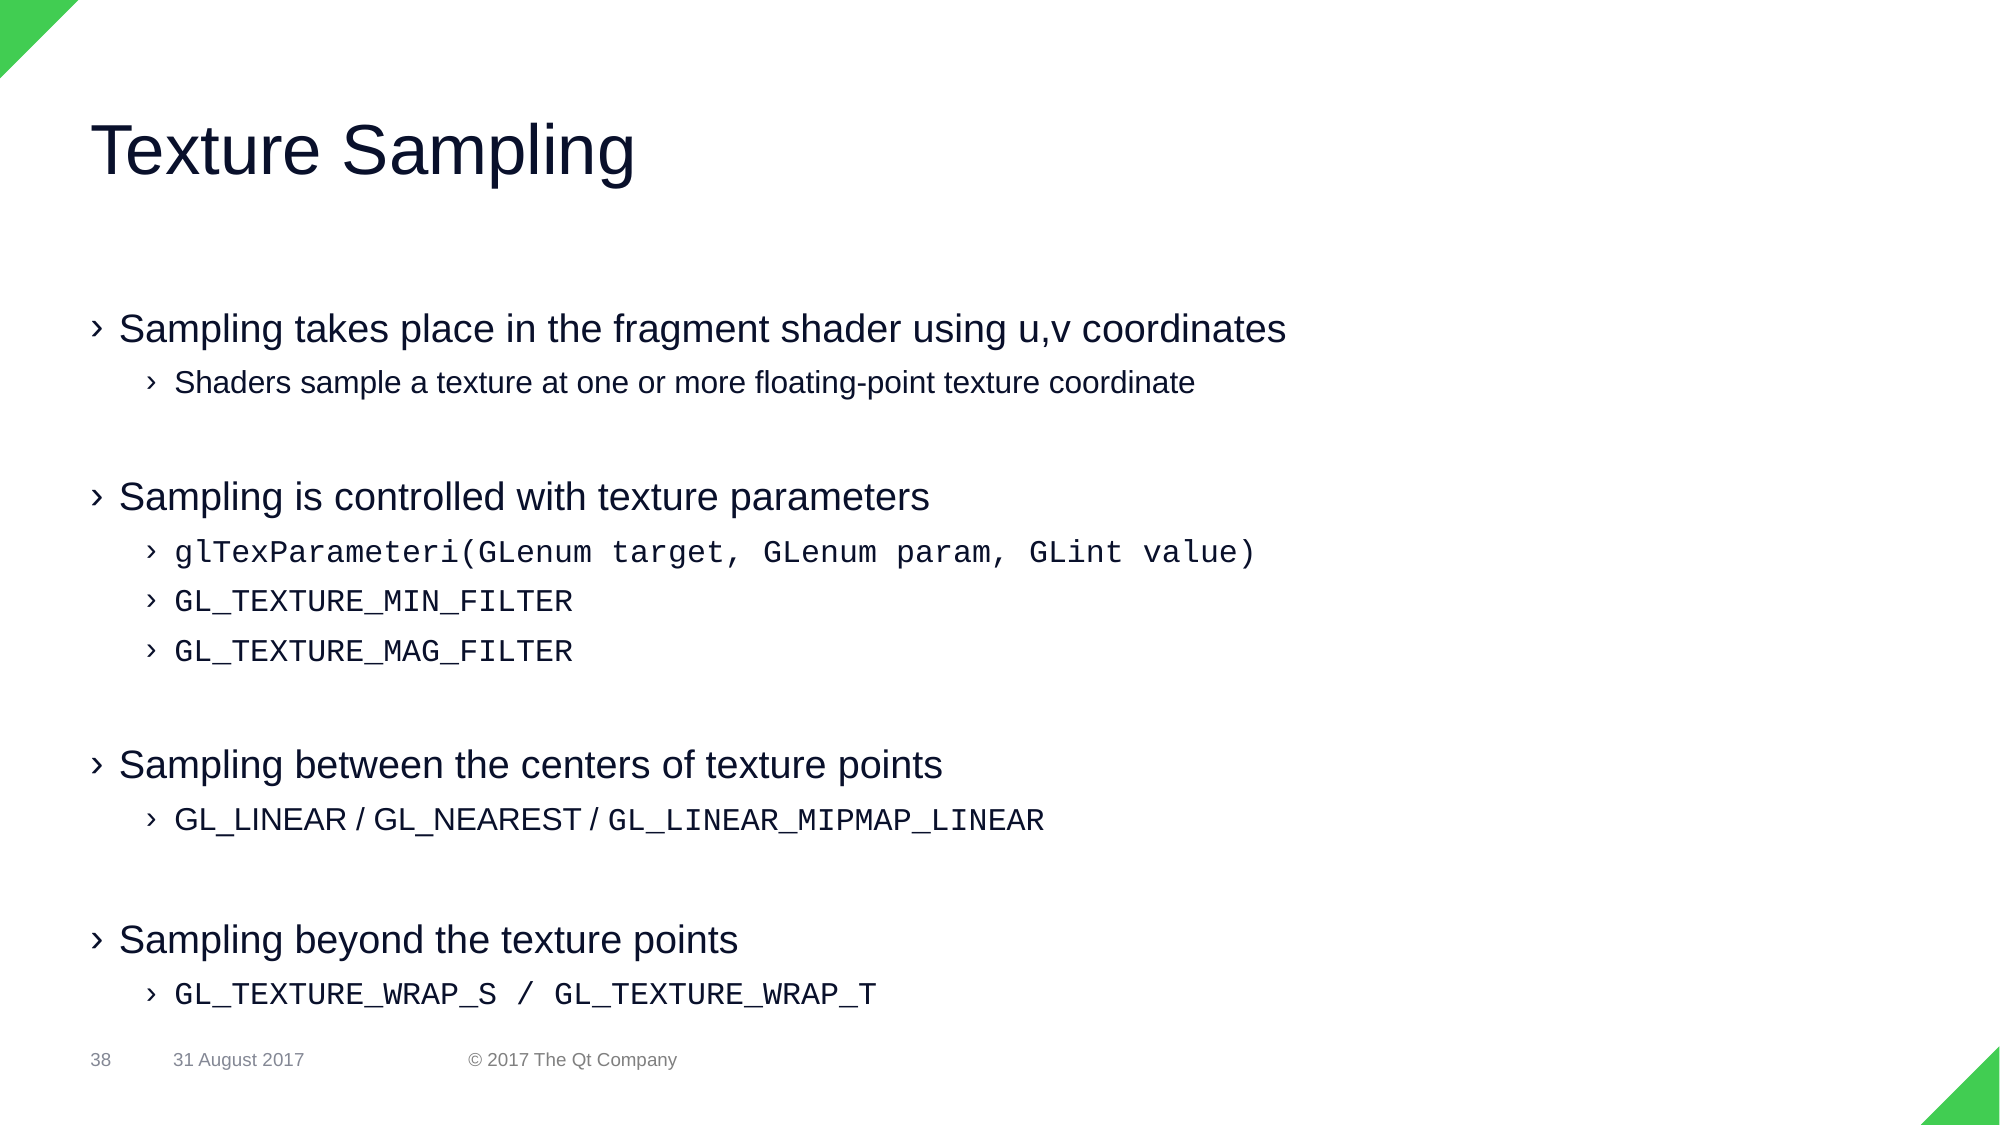

# Texture Sampling
Sampling takes place in the fragment shader using u,v coordinates
Shaders sample a texture at one or more floating-point texture coordinate

Sampling is controlled with texture parameters
glTexParameteri(GLenum target, GLenum param, GLint value)
GL_TEXTURE_MIN_FILTER
GL_TEXTURE_MAG_FILTER

Sampling between the centers of texture points
GL_LINEAR / GL_NEAREST / GL_LINEAR_MIPMAP_LINEAR

Sampling beyond the texture points
GL_TEXTURE_WRAP_S / GL_TEXTURE_WRAP_T

38
31 August 2017
© 2017 The Qt Company